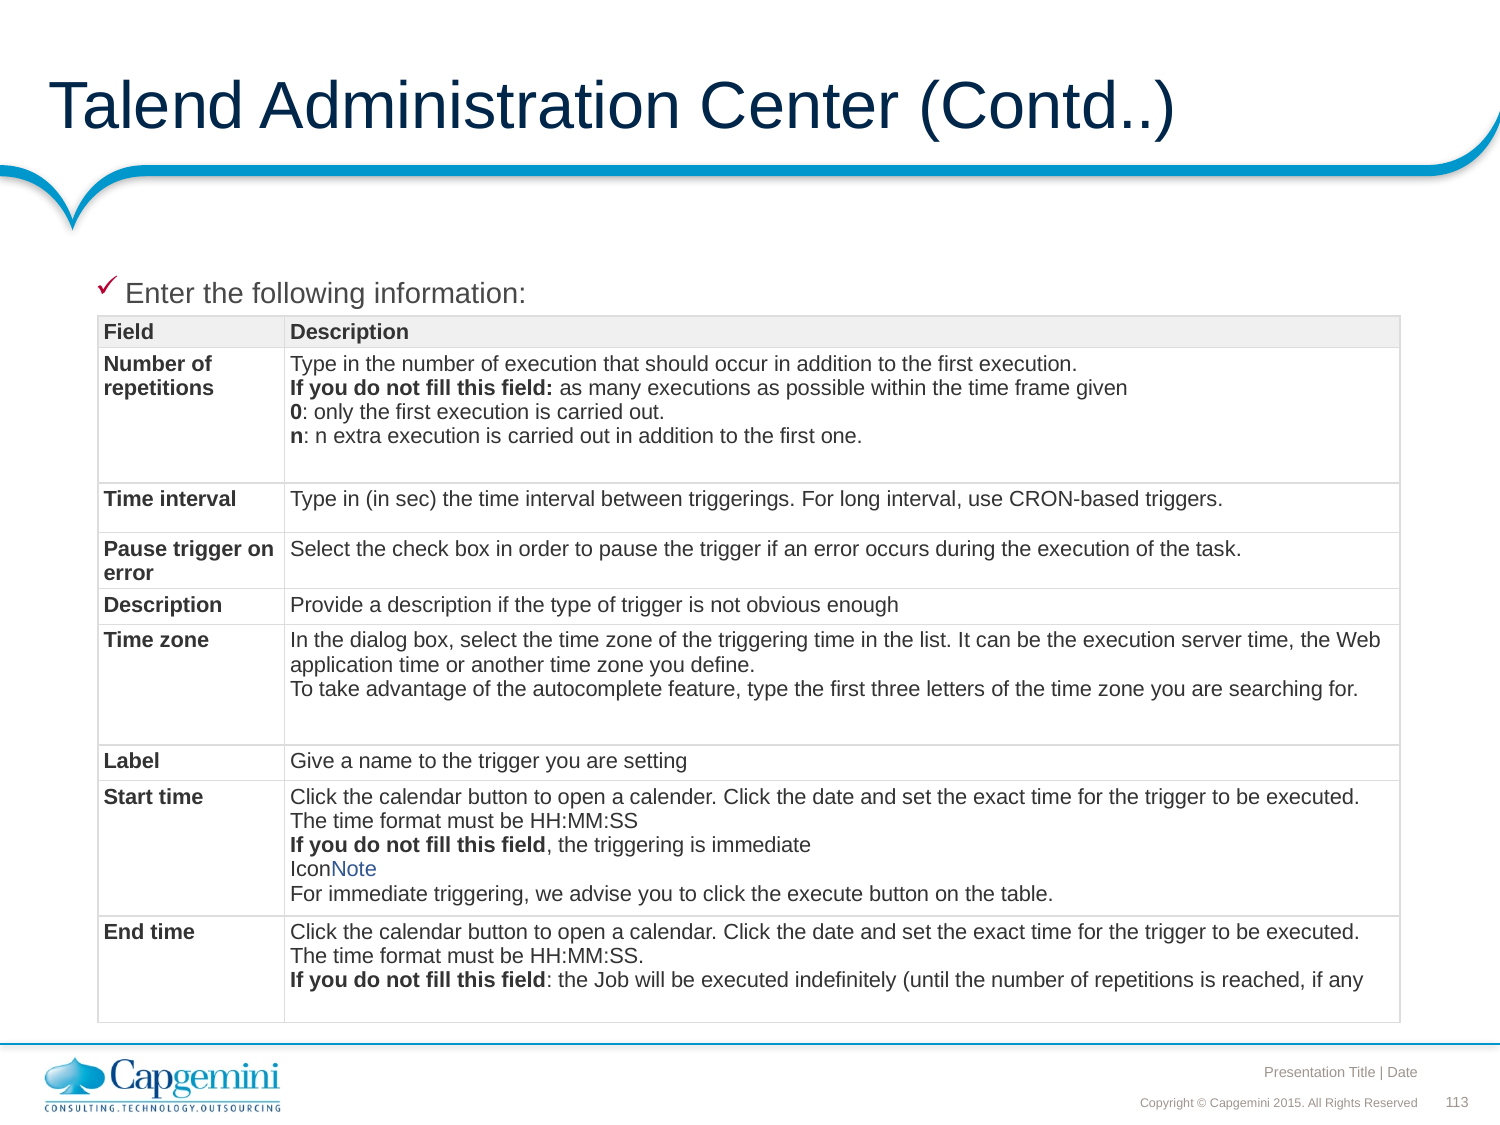

# Talend Administration Center (Contd..)
Enter the following information:

| Field | Description |
| --- | --- |
| Number of repetitions | Type in the number of execution that should occur in addition to the first execution. If you do not fill this field: as many executions as possible within the time frame given 0: only the first execution is carried out. n: n extra execution is carried out in addition to the first one. |
| Time interval | Type in (in sec) the time interval between triggerings. For long interval, use CRON-based triggers. |
| Pause trigger on error | Select the check box in order to pause the trigger if an error occurs during the execution of the task. |
| Description | Provide a description if the type of trigger is not obvious enough |
| Time zone | In the dialog box, select the time zone of the triggering time in the list. It can be the execution server time, the Web application time or another time zone you define. To take advantage of the autocomplete feature, type the first three letters of the time zone you are searching for. |
| Label | Give a name to the trigger you are setting |
| Start time | Click the calendar button to open a calender. Click the date and set the exact time for the trigger to be executed. The time format must be HH:MM:SS If you do not fill this field, the triggering is immediate IconNote For immediate triggering, we advise you to click the execute button on the table. |
| End time | Click the calendar button to open a calendar. Click the date and set the exact time for the trigger to be executed. The time format must be HH:MM:SS. If you do not fill this field: the Job will be executed indefinitely (until the number of repetitions is reached, if any |